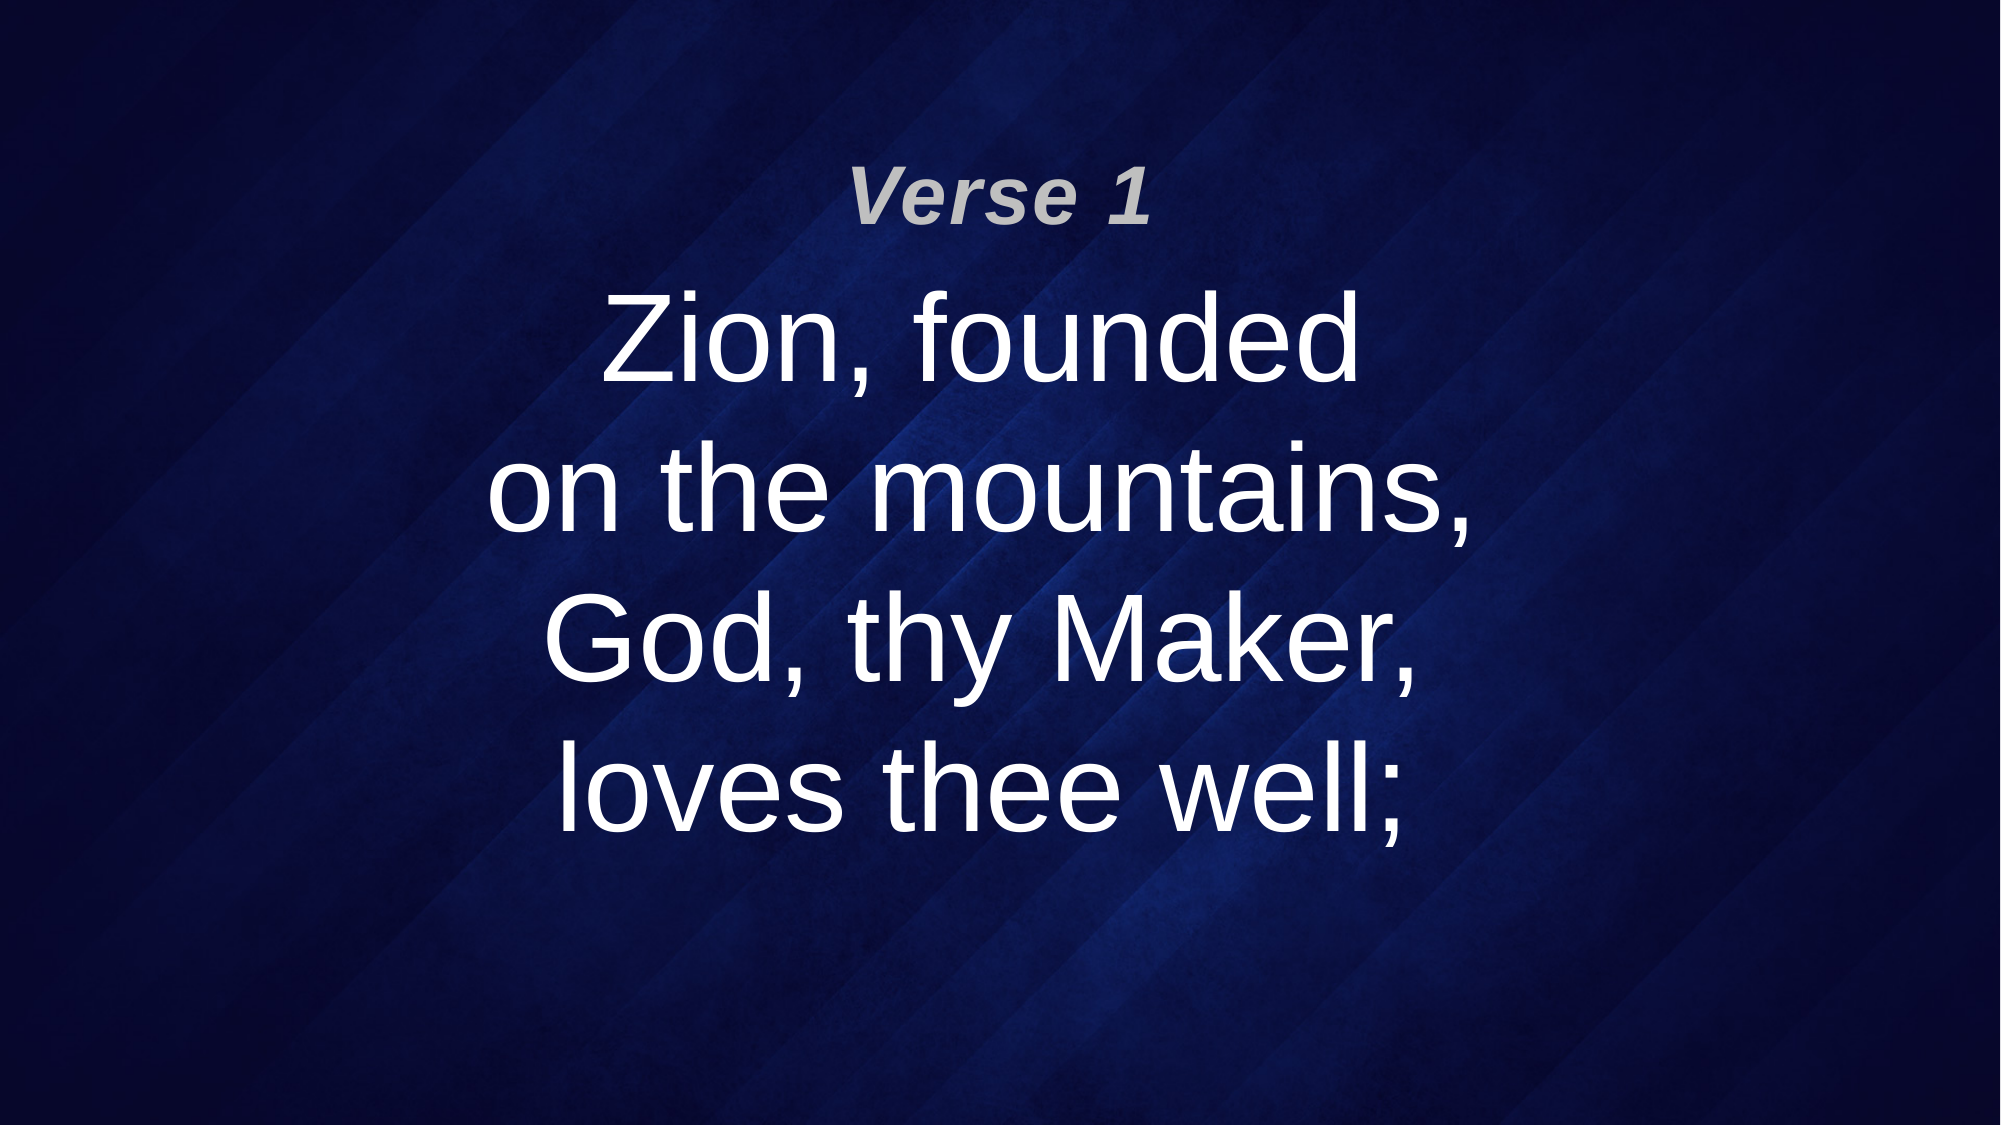

Verse 1
# Zion, founded on the mountains, God, thy Maker, loves thee well;